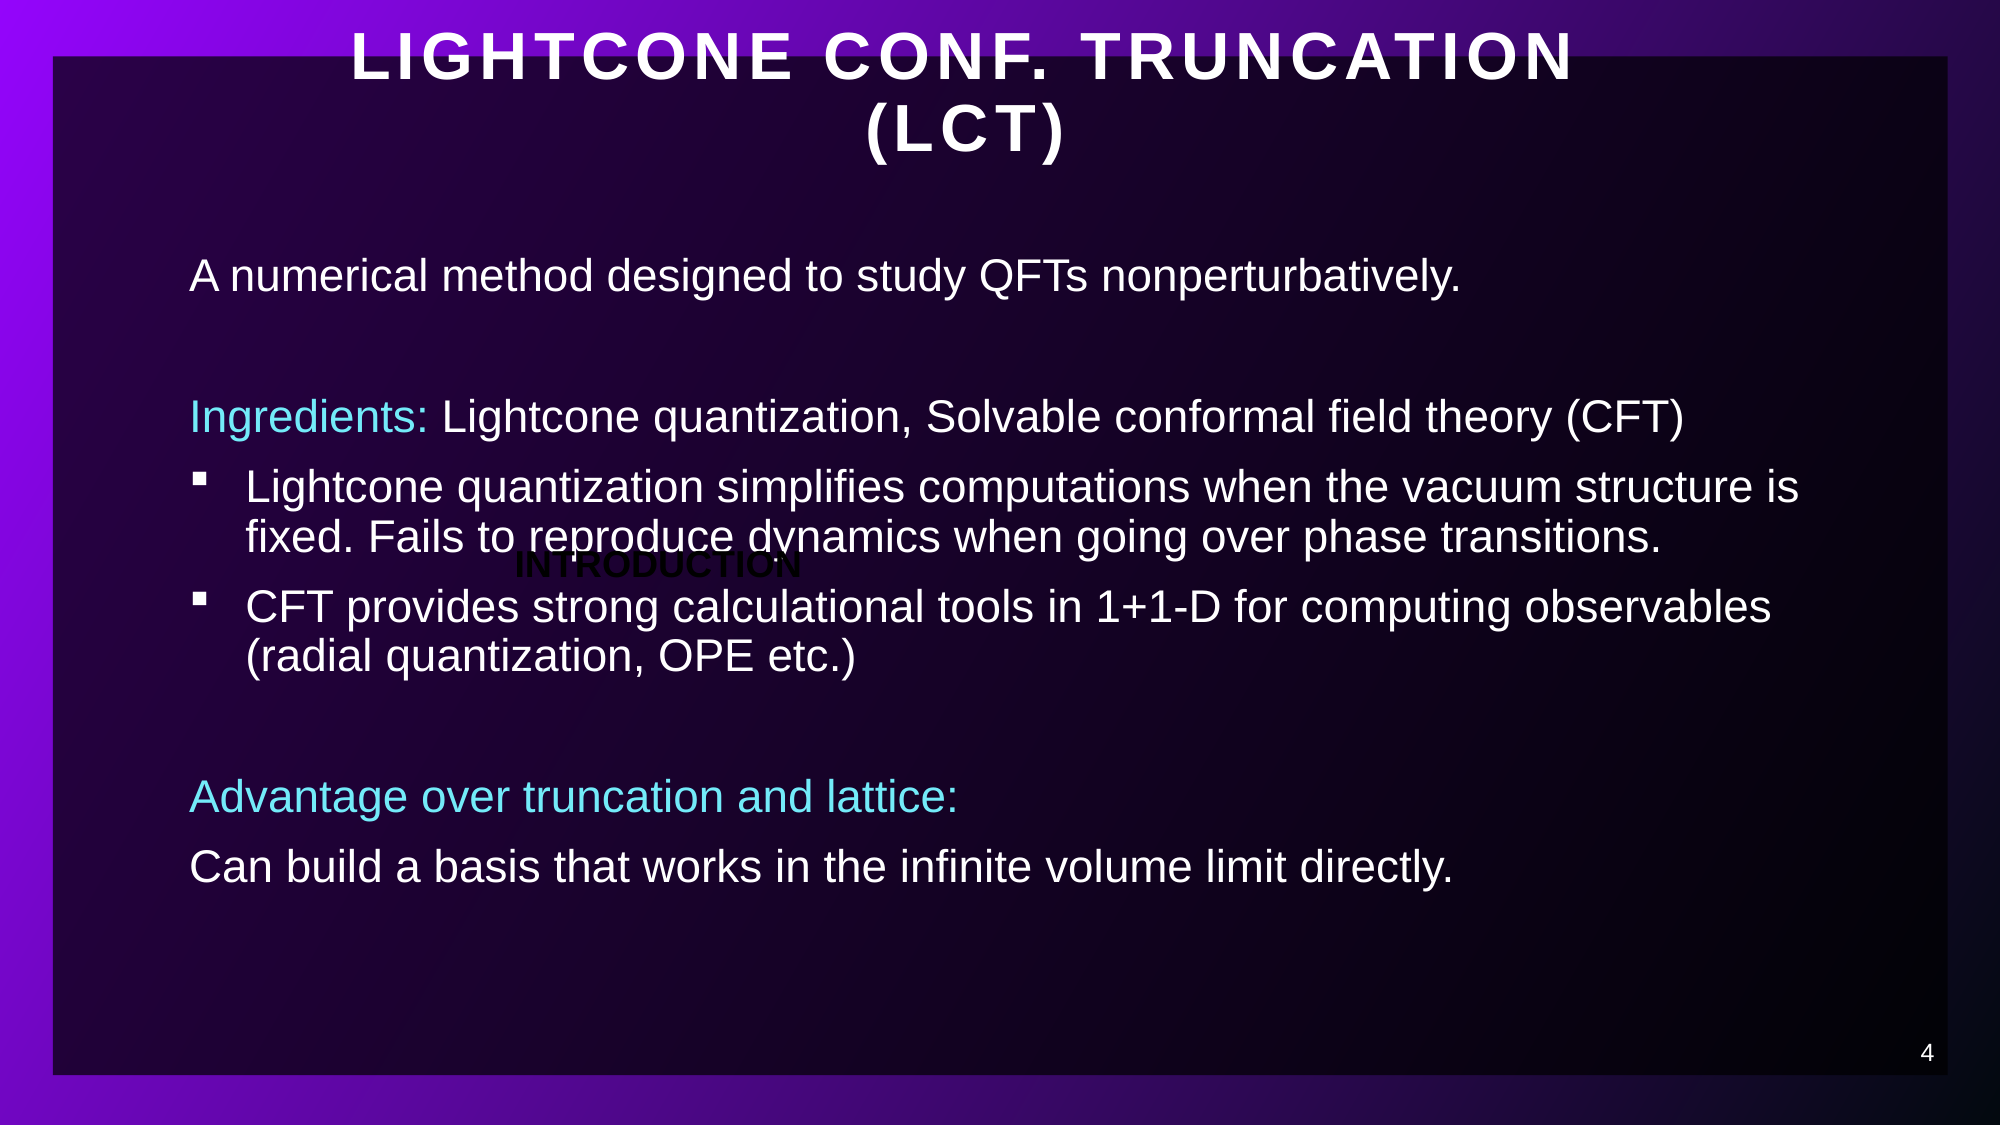

# Lightcone conf. truncation (LCT)
A numerical method designed to study QFTs nonperturbatively.

Ingredients: Lightcone quantization, Solvable conformal field theory (CFT)
Lightcone quantization simplifies computations when the vacuum structure is fixed. Fails to reproduce dynamics when going over phase transitions.
CFT provides strong calculational tools in 1+1-D for computing observables (radial quantization, OPE etc.)

Advantage over truncation and lattice:
Can build a basis that works in the infinite volume limit directly.

INTRODUCTION
4